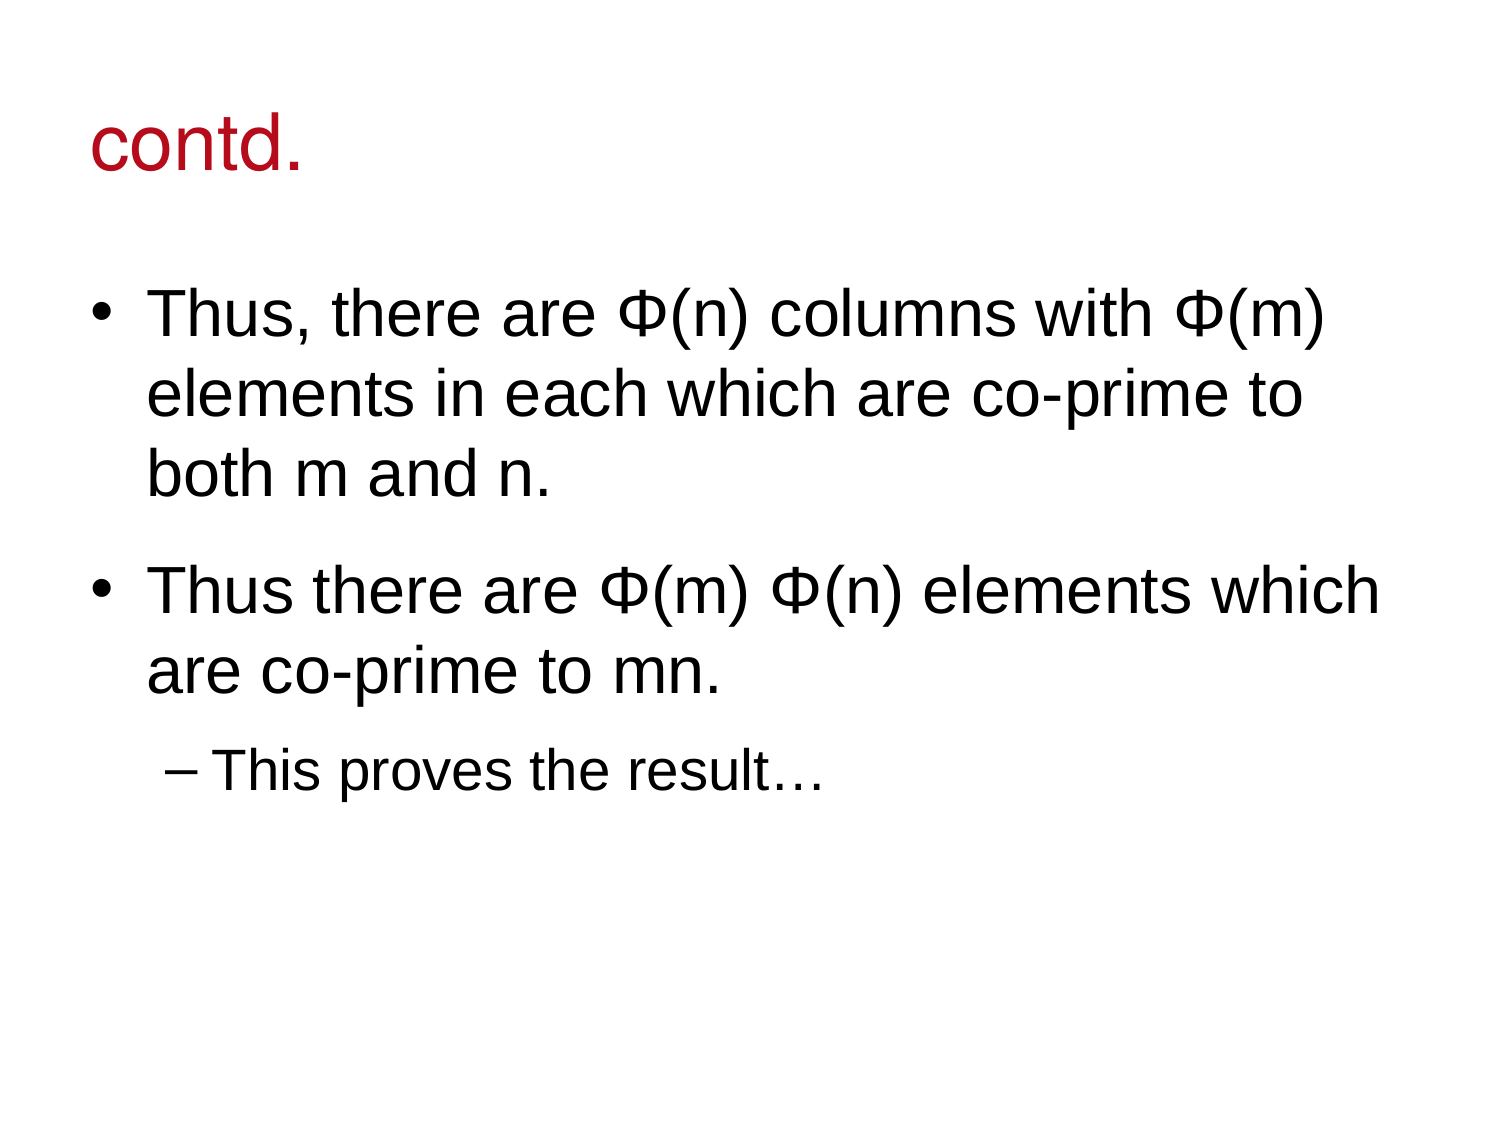

# contd.
Thus, there are Φ(n) columns with Φ(m) elements in each which are co-prime to both m and n.
Thus there are Φ(m) Φ(n) elements which are co-prime to mn.
This proves the result…